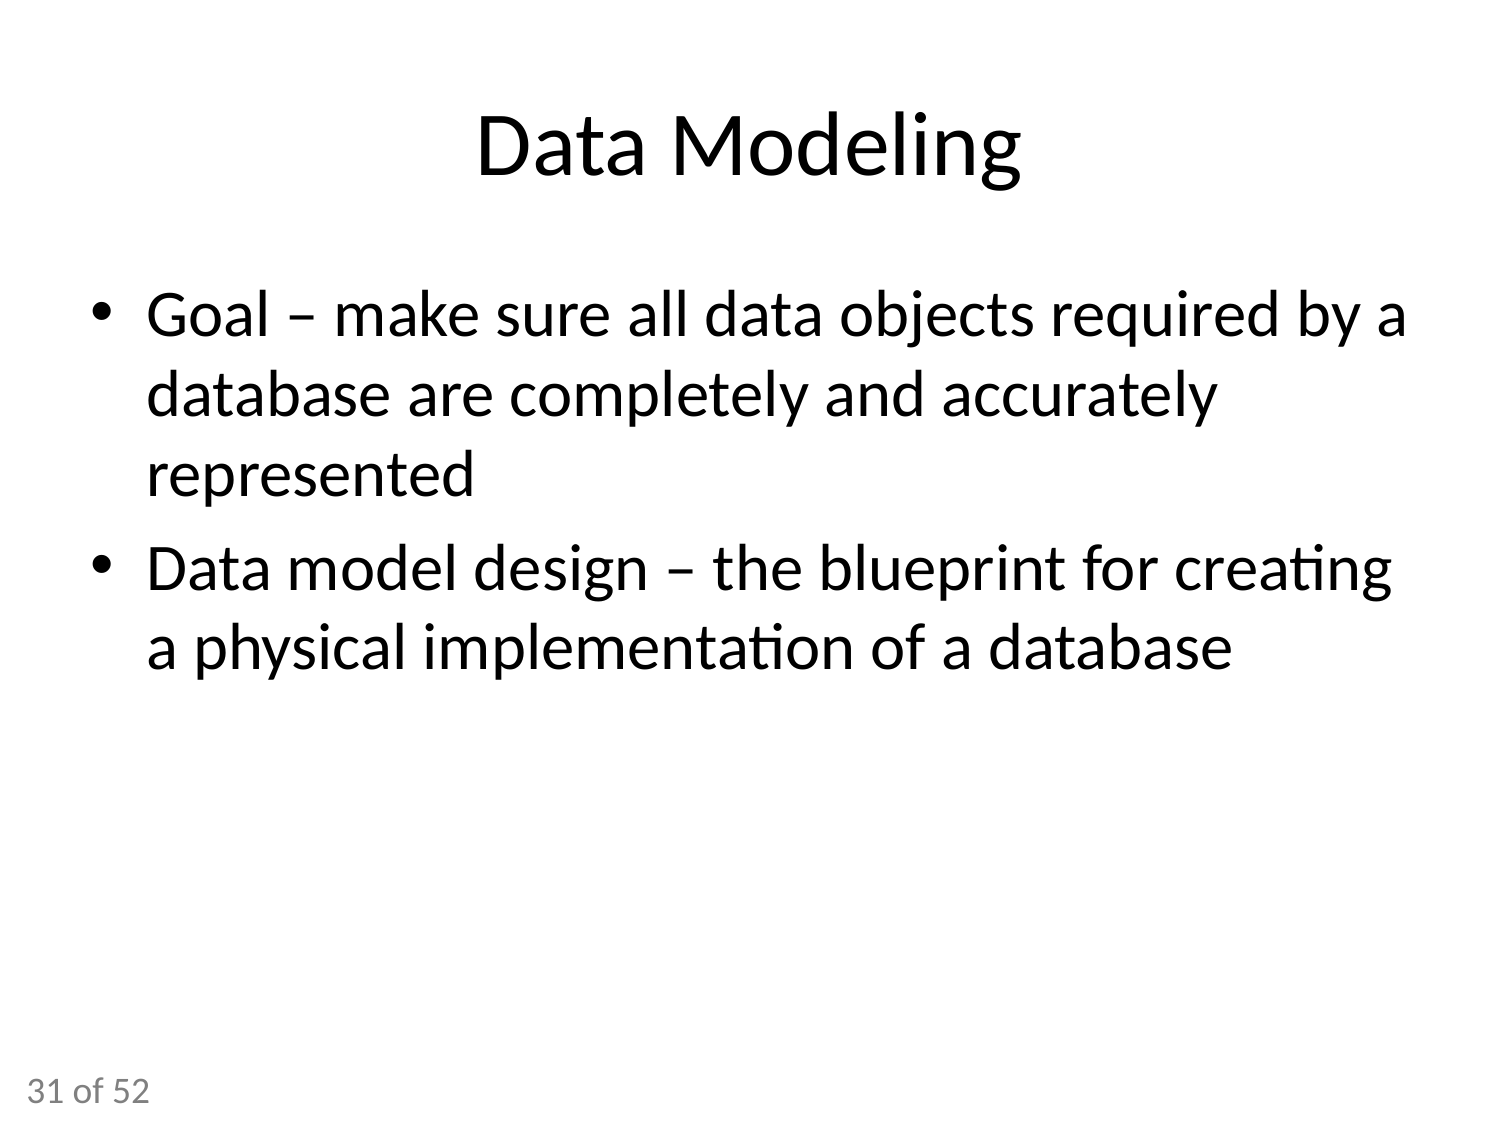

# Data Modeling
Goal – make sure all data objects required by a database are completely and accurately represented
Data model design – the blueprint for creating a physical implementation of a database